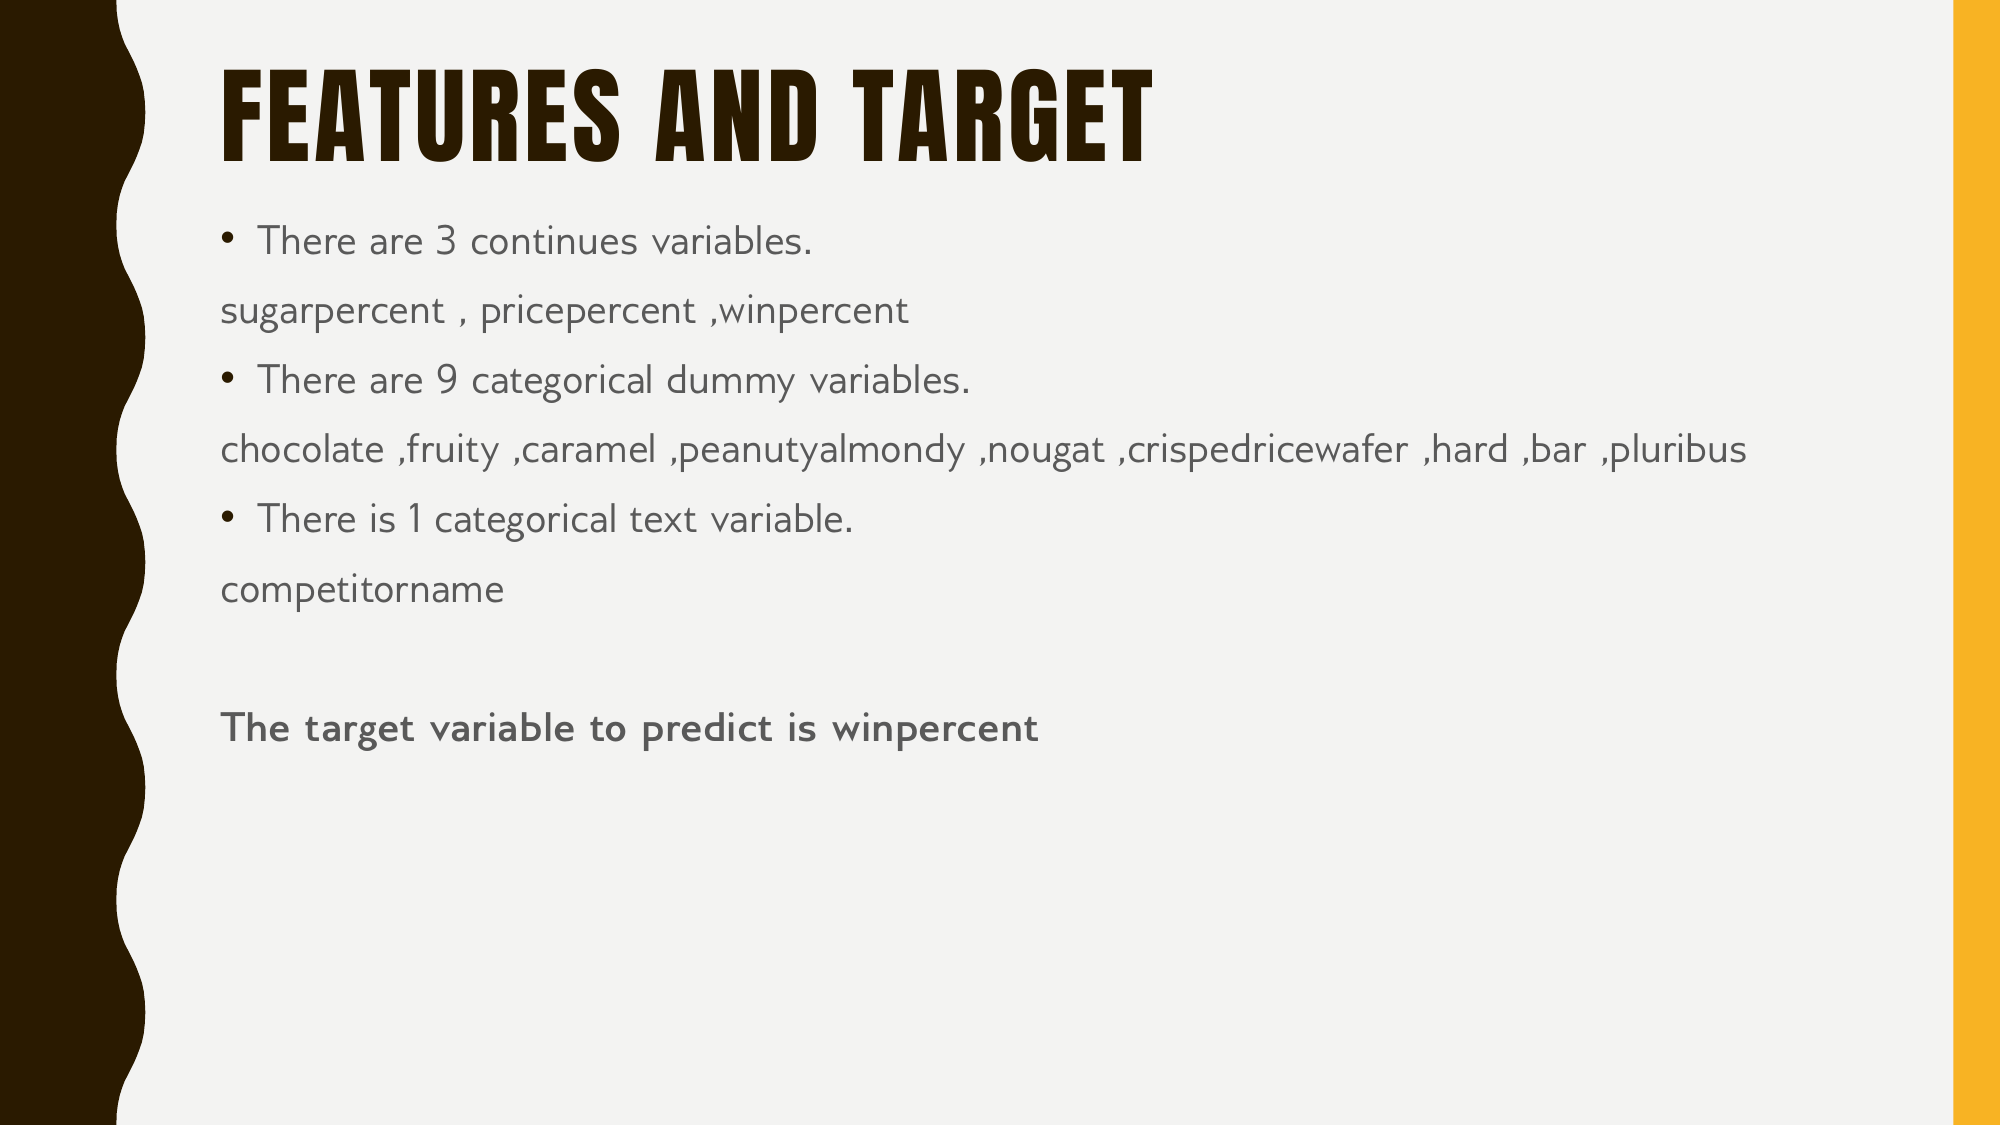

# Features and Target
There are 3 continues variables.
sugarpercent , pricepercent ,winpercent
There are 9 categorical dummy variables.
chocolate ,fruity ,caramel ,peanutyalmondy ,nougat ,crispedricewafer ,hard ,bar ,pluribus
There is 1 categorical text variable.
competitorname

The target variable to predict is winpercent